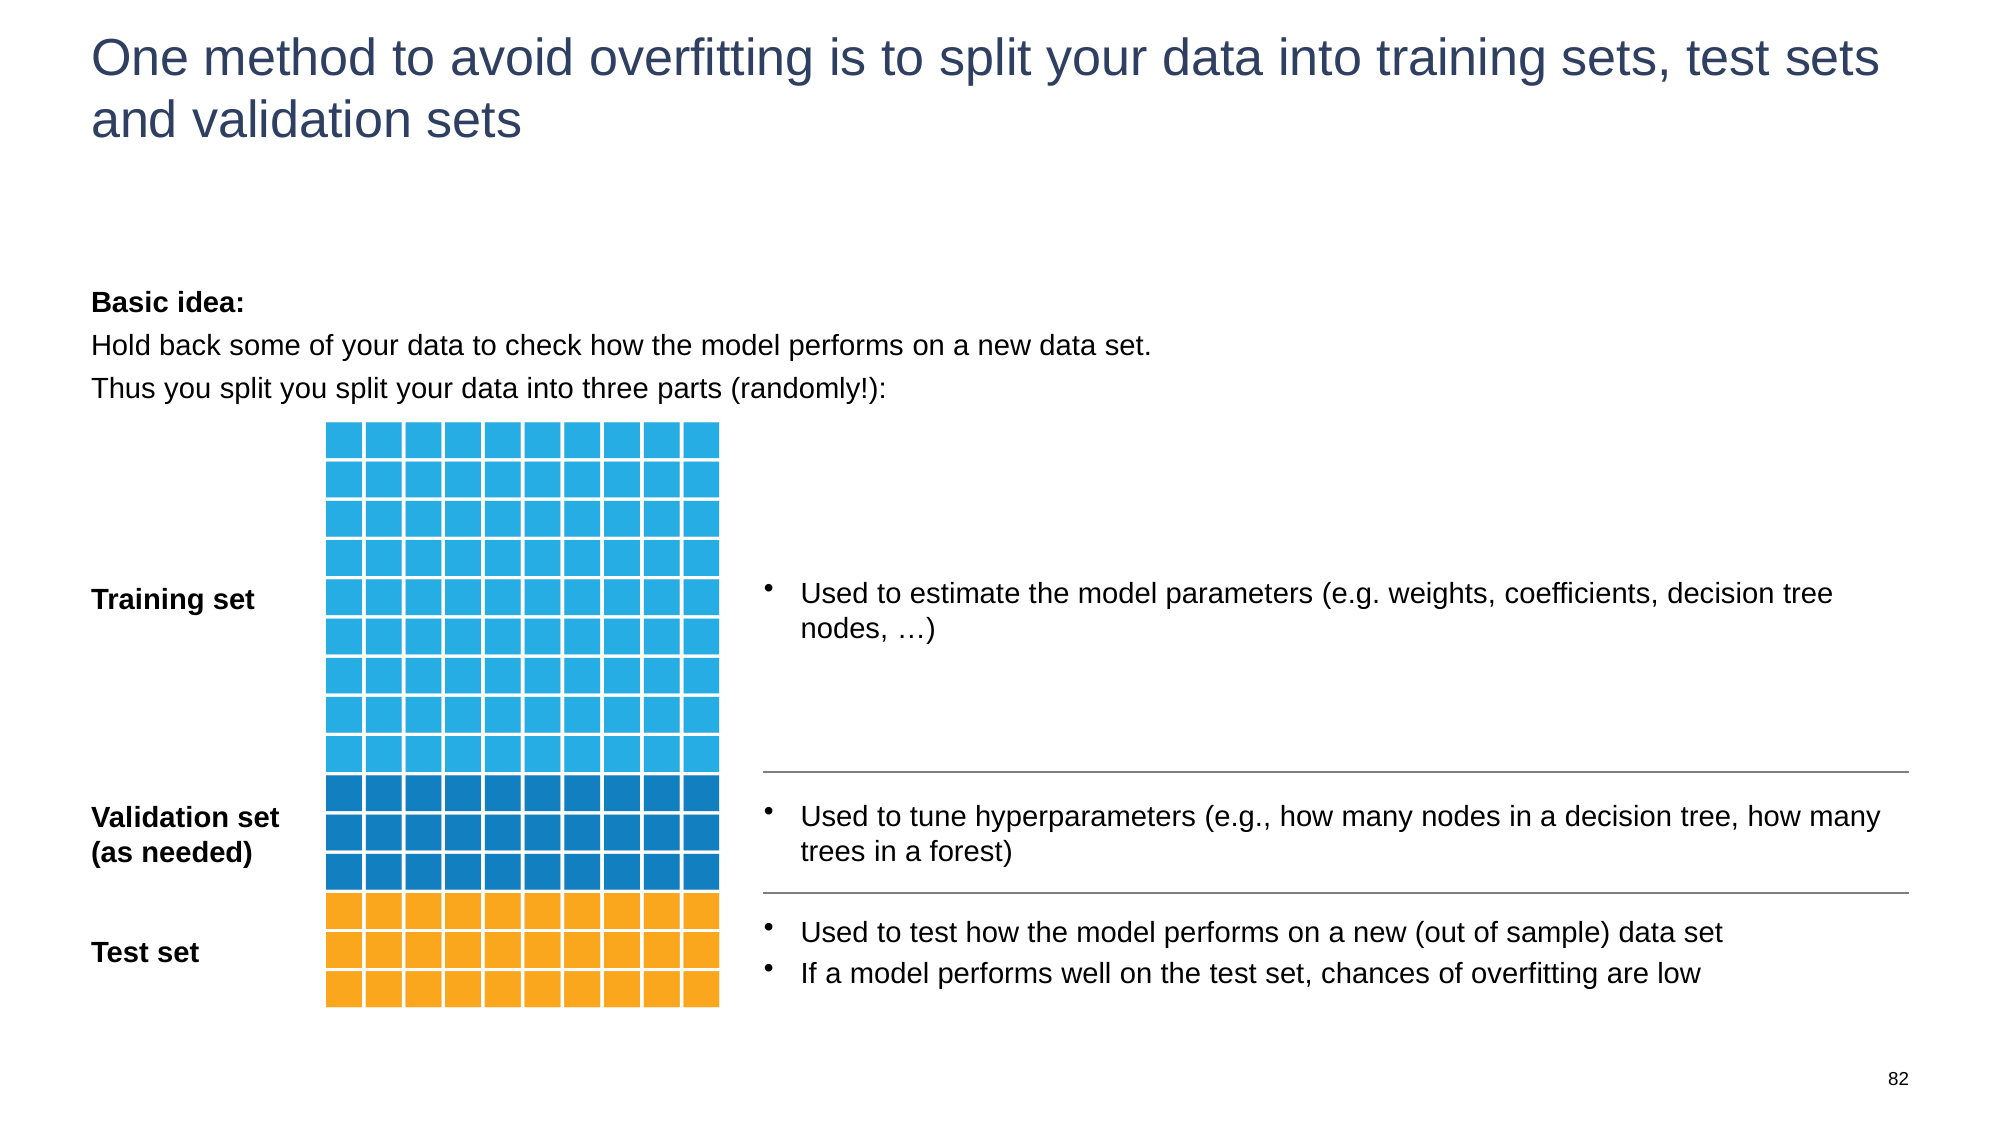

# One method to avoid overfitting is to split your data into training sets, test sets and validation sets
Basic idea:
Hold back some of your data to check how the model performs on a new data set.
Thus you split you split your data into three parts (randomly!):

Training set

Validation set
(as needed)

Test set
Used to estimate the model parameters (e.g. weights, coefficients, decision tree nodes, …)
Used to tune hyperparameters (e.g., how many nodes in a decision tree, how many trees in a forest)
Used to test how the model performs on a new (out of sample) data set
If a model performs well on the test set, chances of overfitting are low